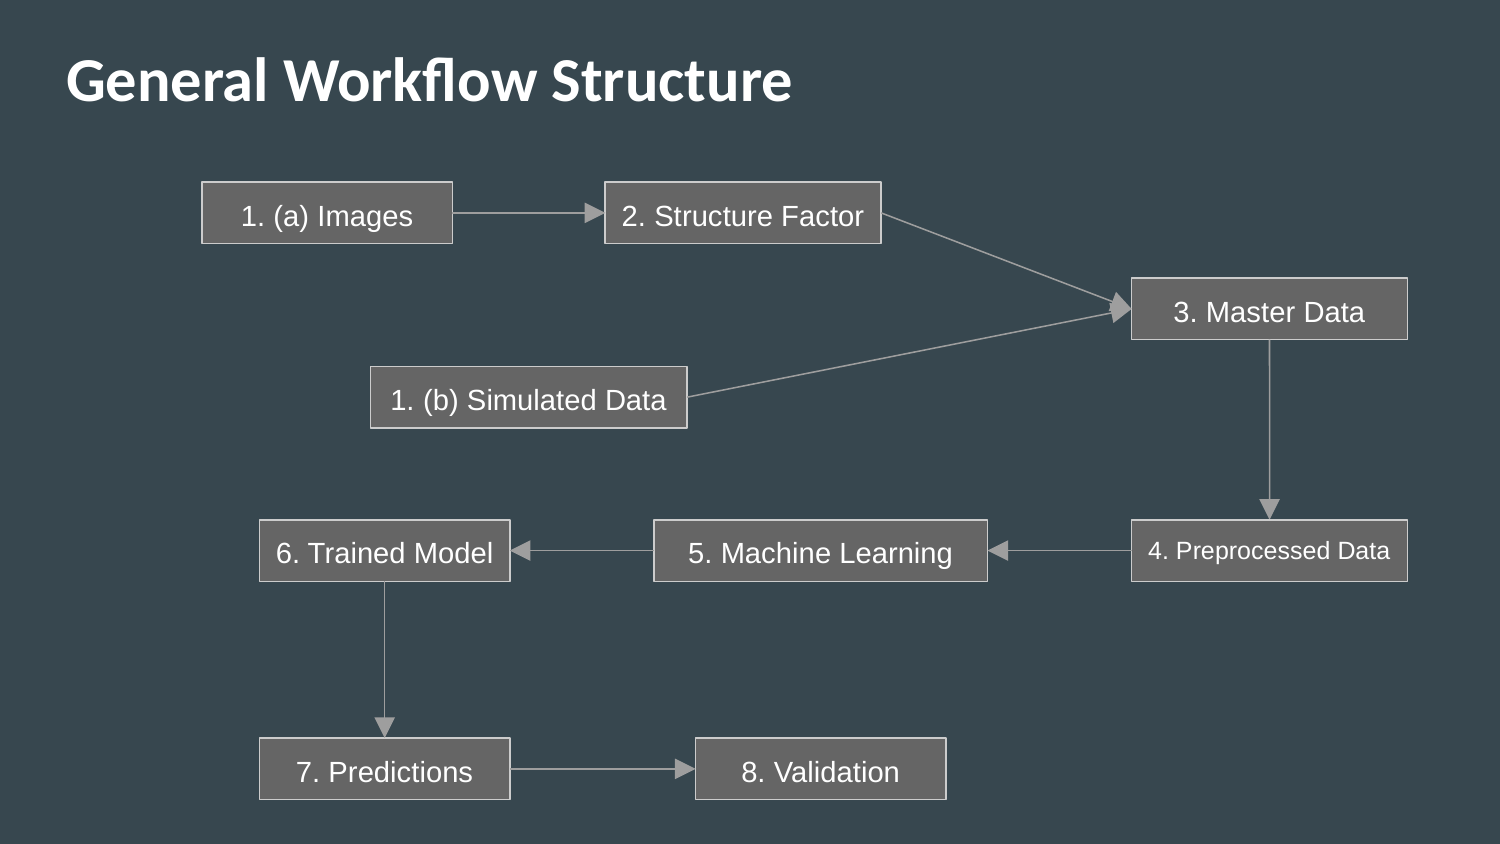

General Workflow Structure
1. (a) Images
2. Structure Factor
3. Master Data
1. (b) Simulated Data

6. Trained Model
4. Preprocessed Data
5. Machine Learning
7. Predictions
8. Validation